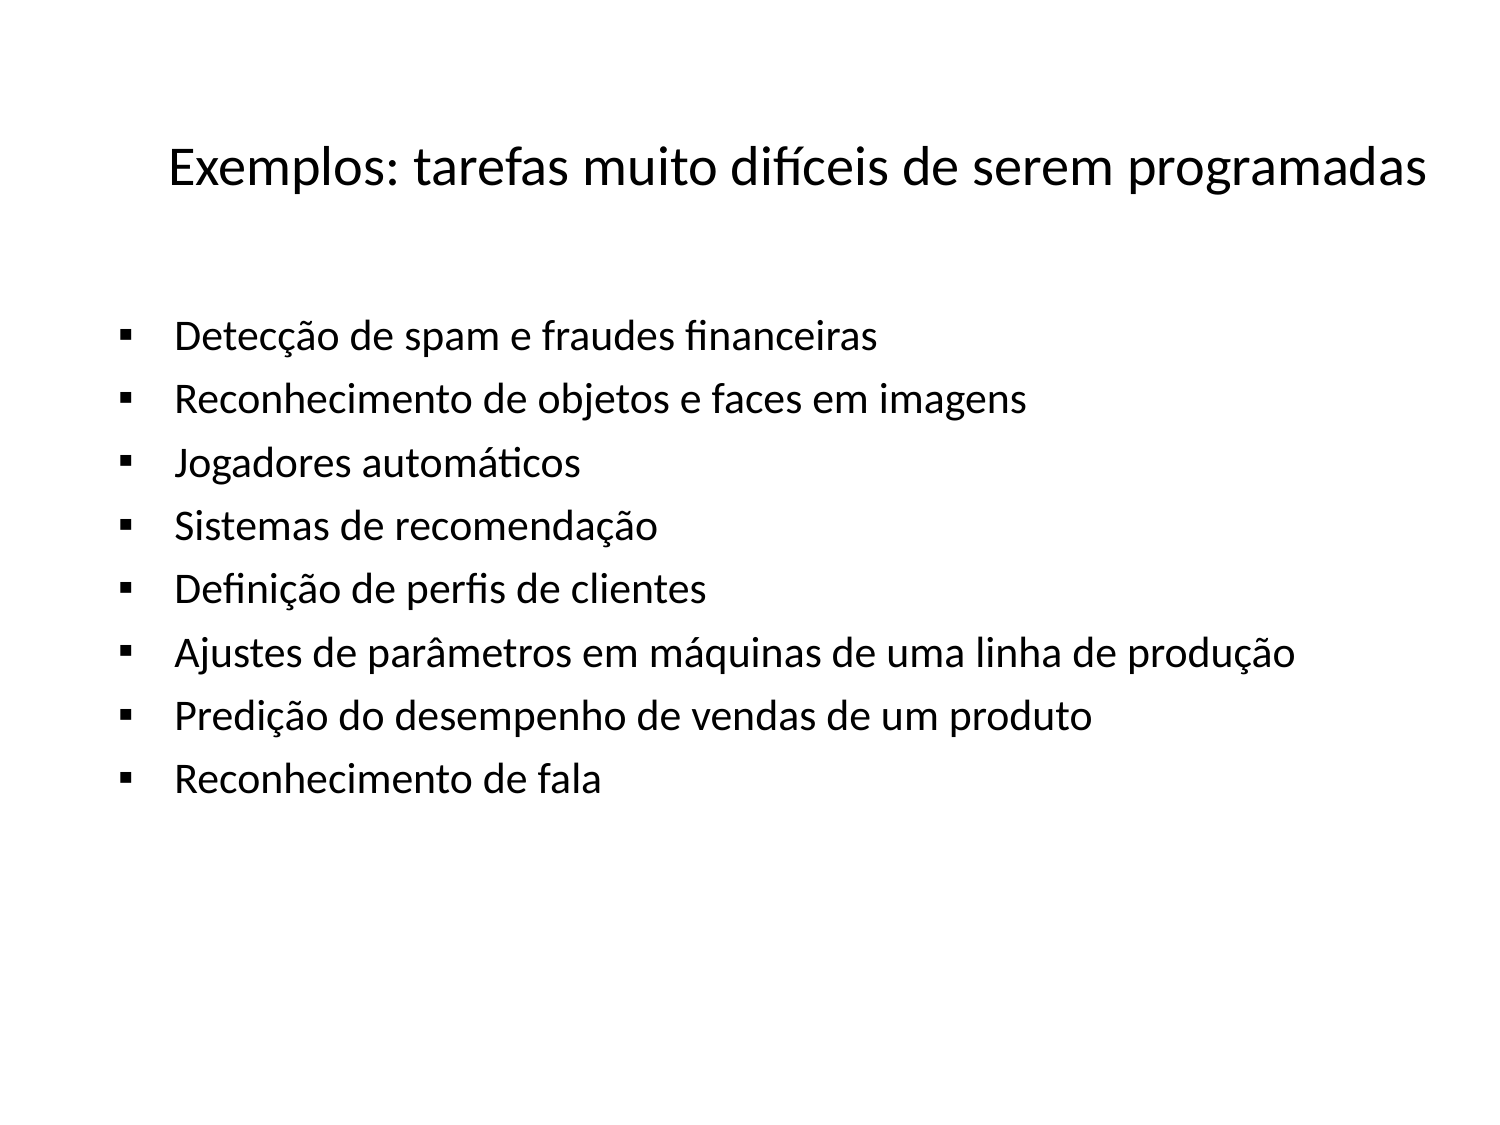

# Exemplos: tarefas muito difíceis de serem programadas
Detecção de spam e fraudes financeiras
Reconhecimento de objetos e faces em imagens
Jogadores automáticos
Sistemas de recomendação
Definição de perfis de clientes
Ajustes de parâmetros em máquinas de uma linha de produção
Predição do desempenho de vendas de um produto
Reconhecimento de fala